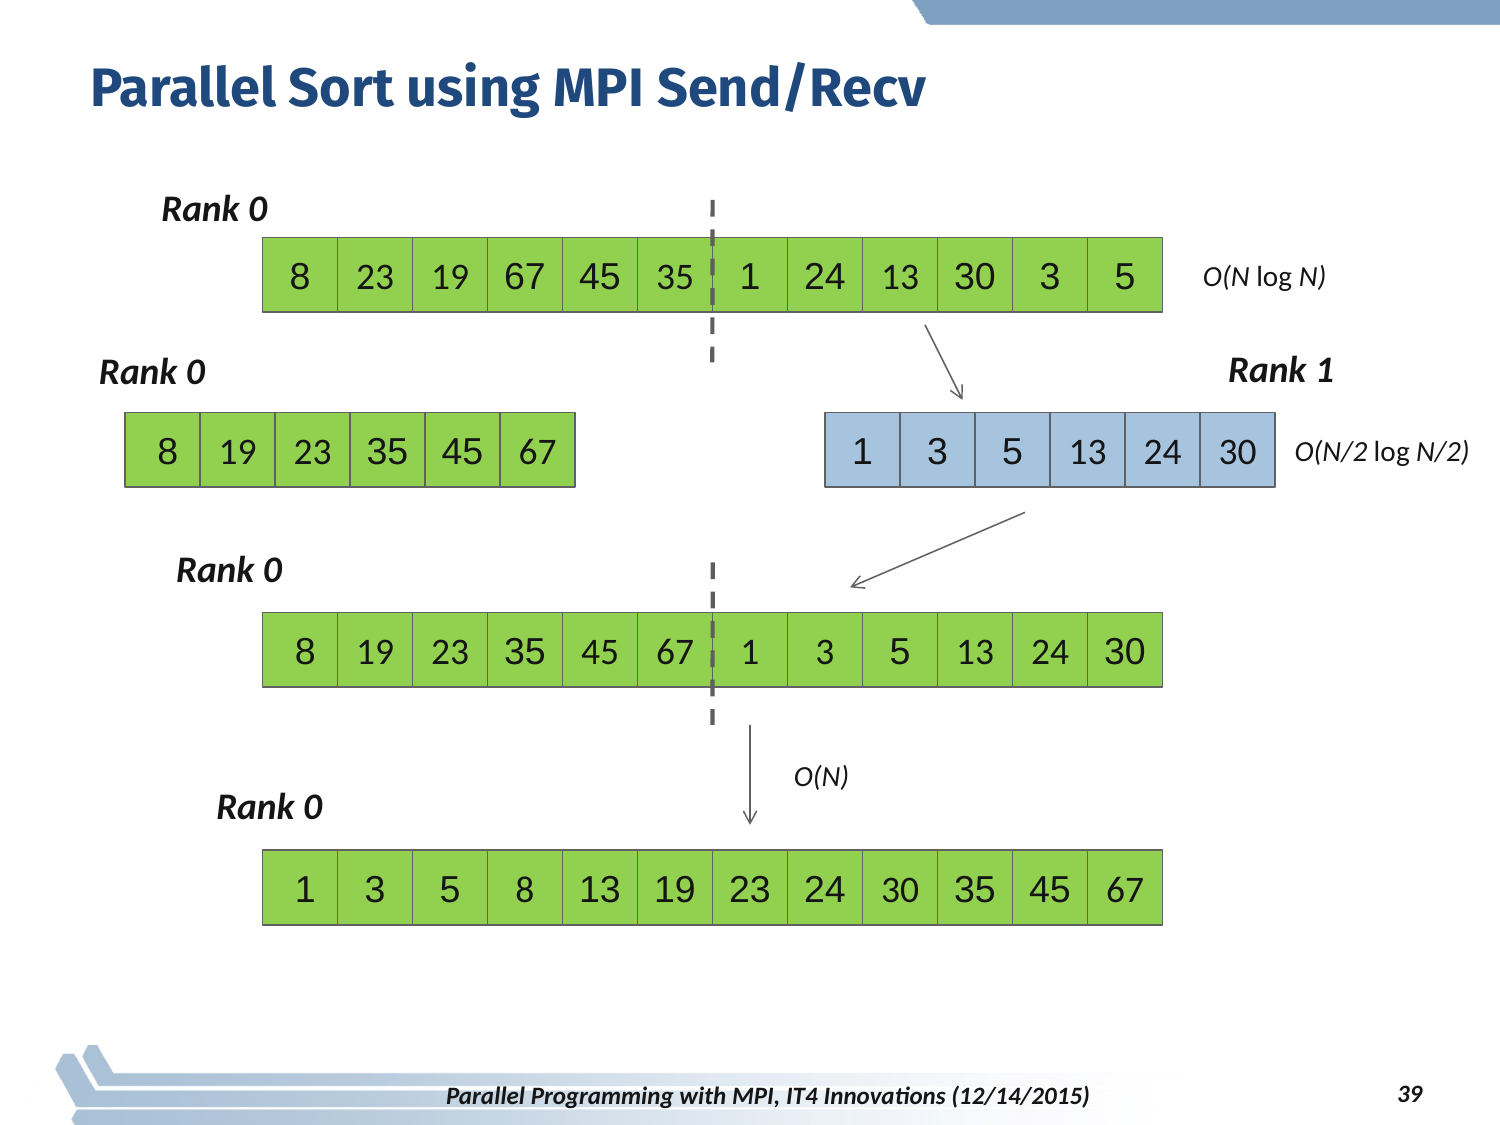

# Parallel Sort using MPI Send/Recv
Rank 0
8
23
19
67
45
35
1
24
13
30
3
5
O(N log N)
Rank 1
Rank 0
 8
19
23
35
45
67
1
3
5
13
24
30
O(N/2 log N/2)
Rank 0
 8
19
23
35
45
67
1
3
5
13
24
30
O(N)
Rank 0
 1
3
5
8
13
19
23
24
30
35
45
67
39
Parallel Programming with MPI, IT4 Innovations (12/14/2015)